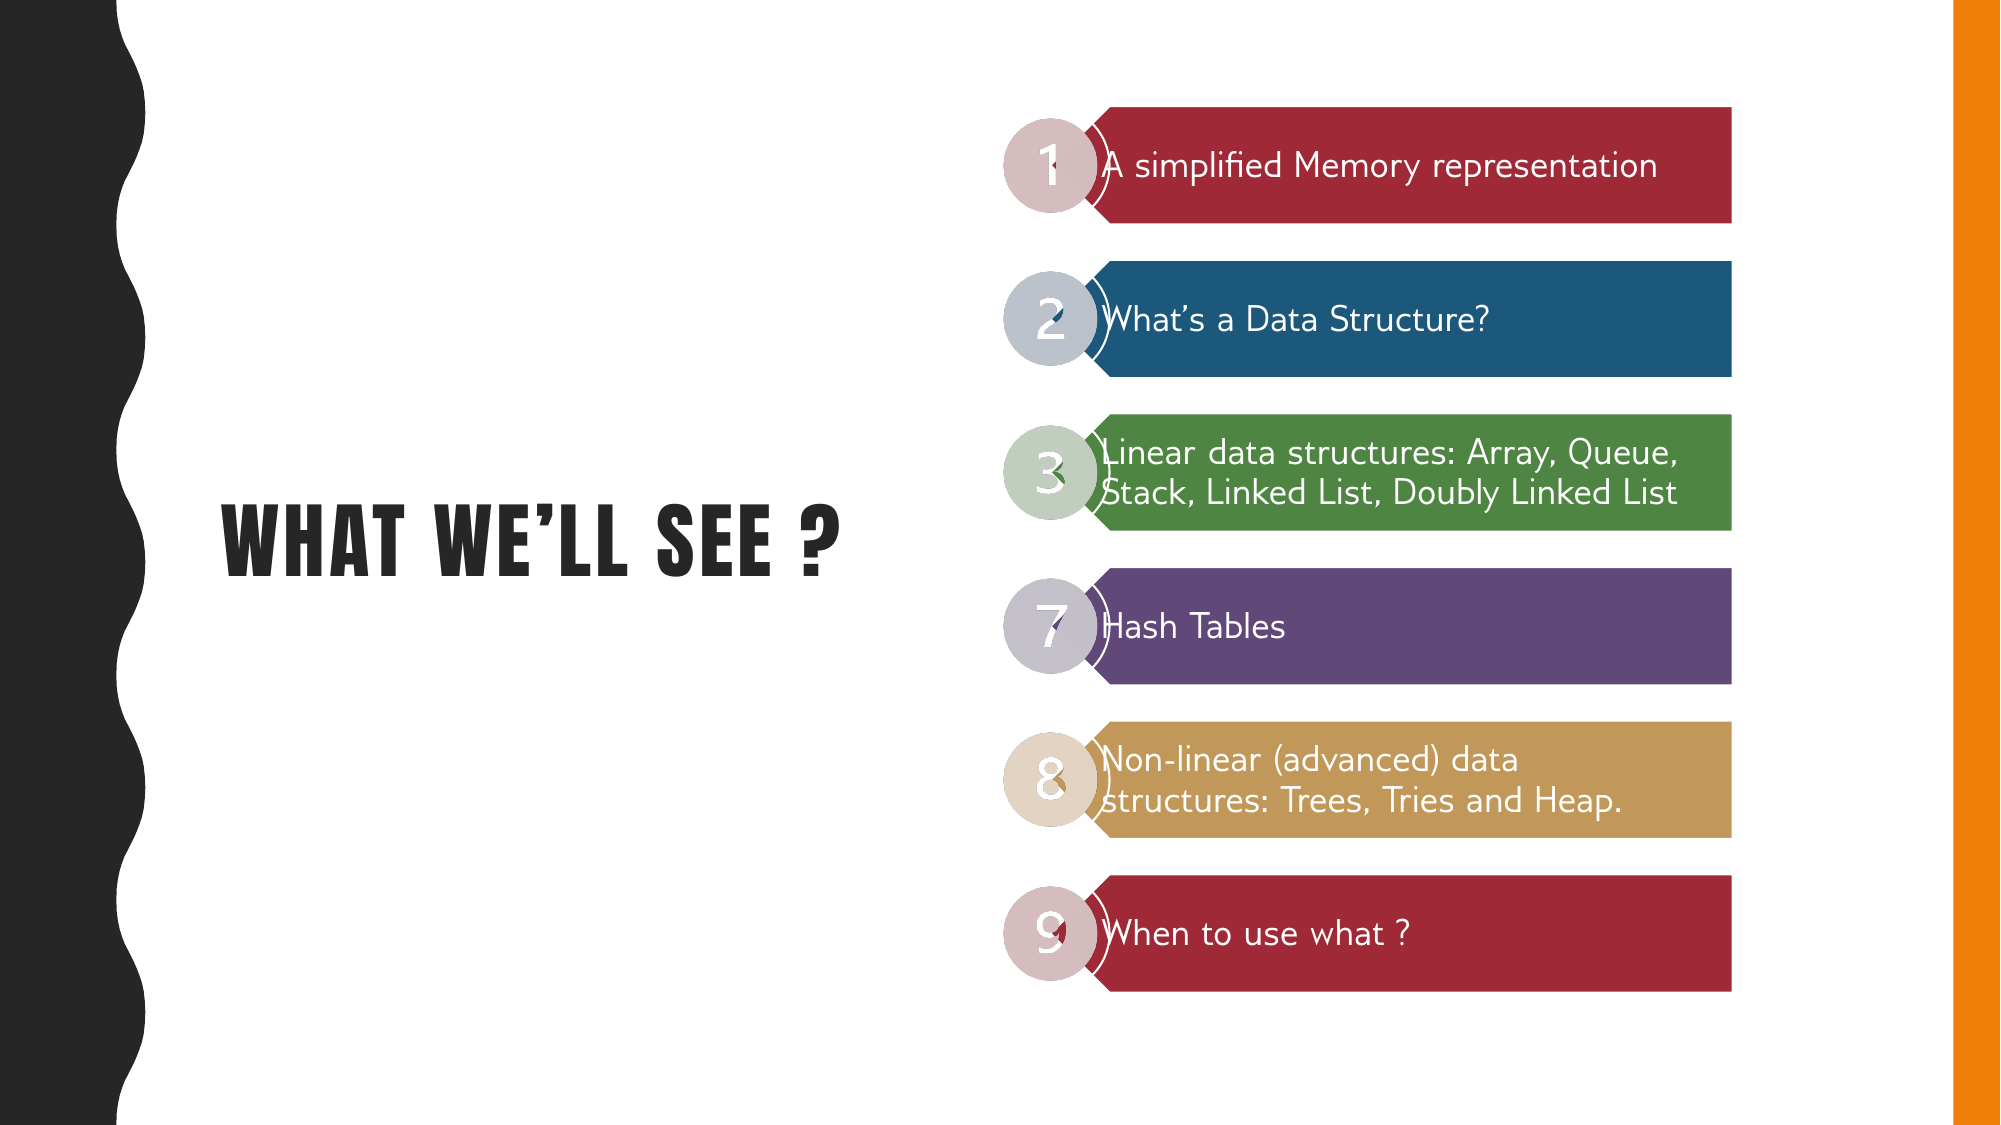

# What we’ll see ?
A simplified Memory representation
What’s a Data Structure?
Linear data structures: Array, Queue, Stack, Linked List, Doubly Linked List
Hash Tables
Non-linear (advanced) data structures: Trees, Tries and Heap.
When to use what ?